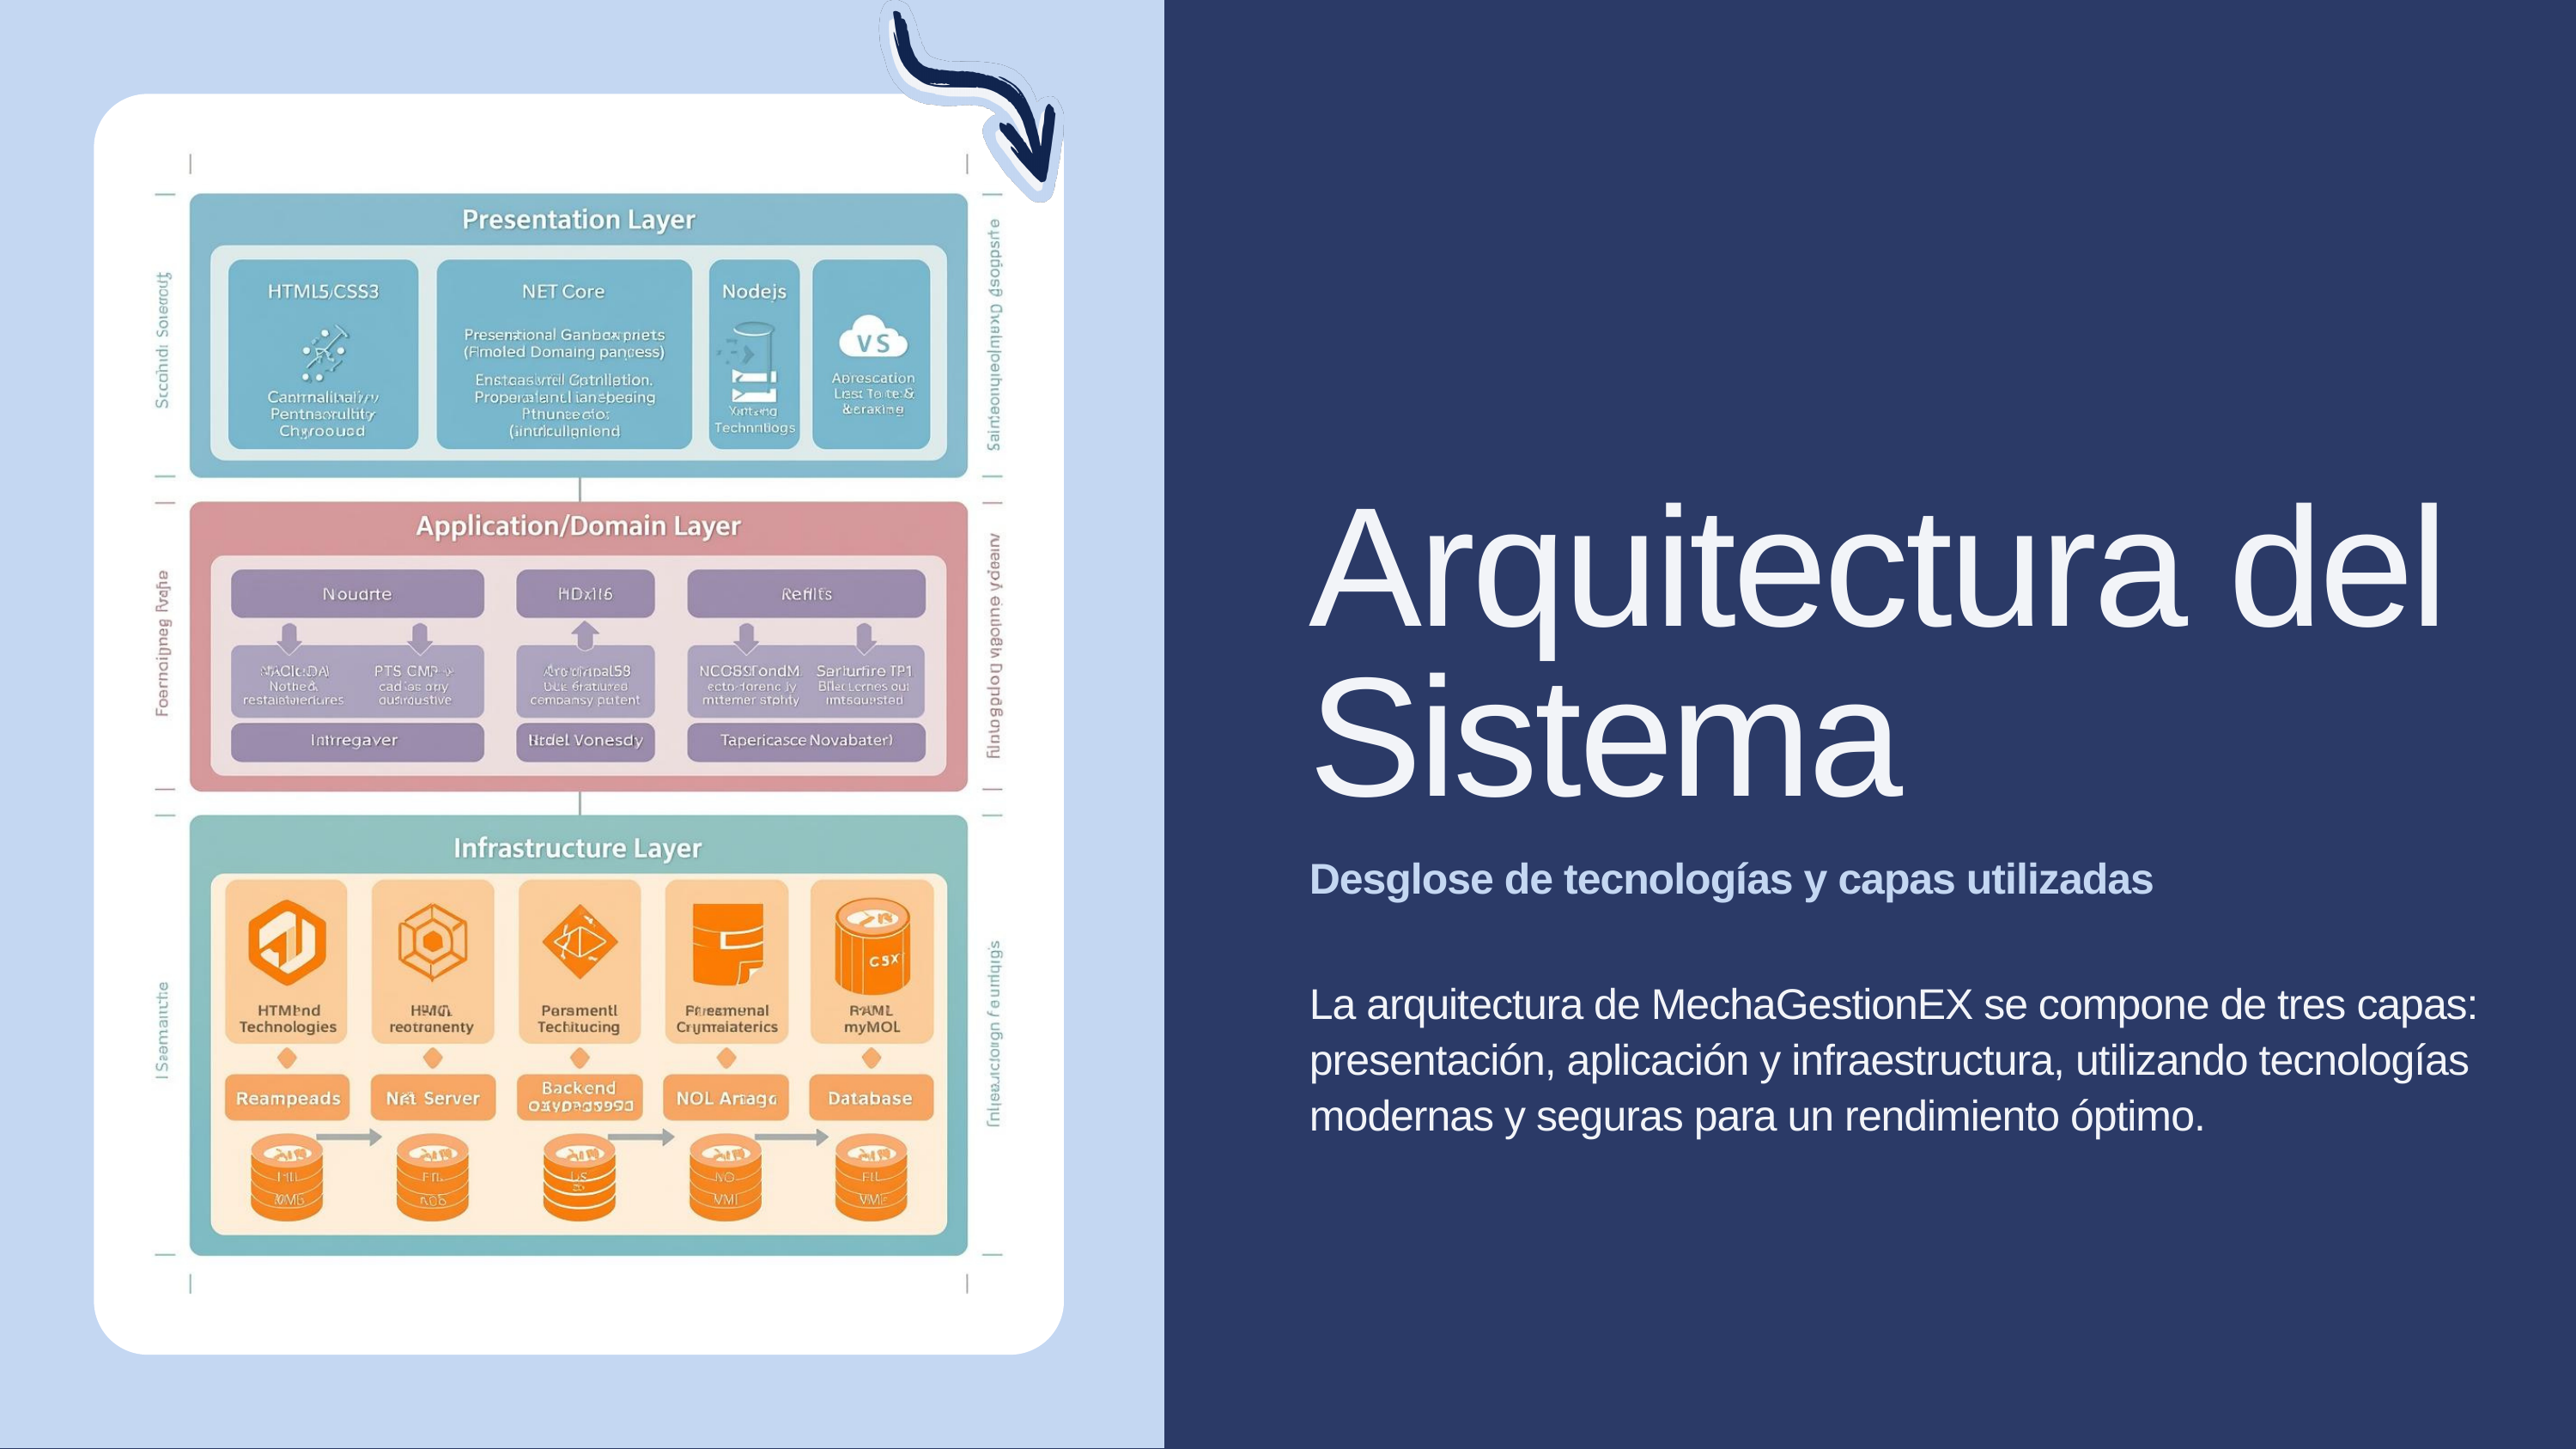

Arquitectura del Sistema
Desglose de tecnologías y capas utilizadas
La arquitectura de MechaGestionEX se compone de tres capas: presentación, aplicación y infraestructura, utilizando tecnologías modernas y seguras para un rendimiento óptimo.